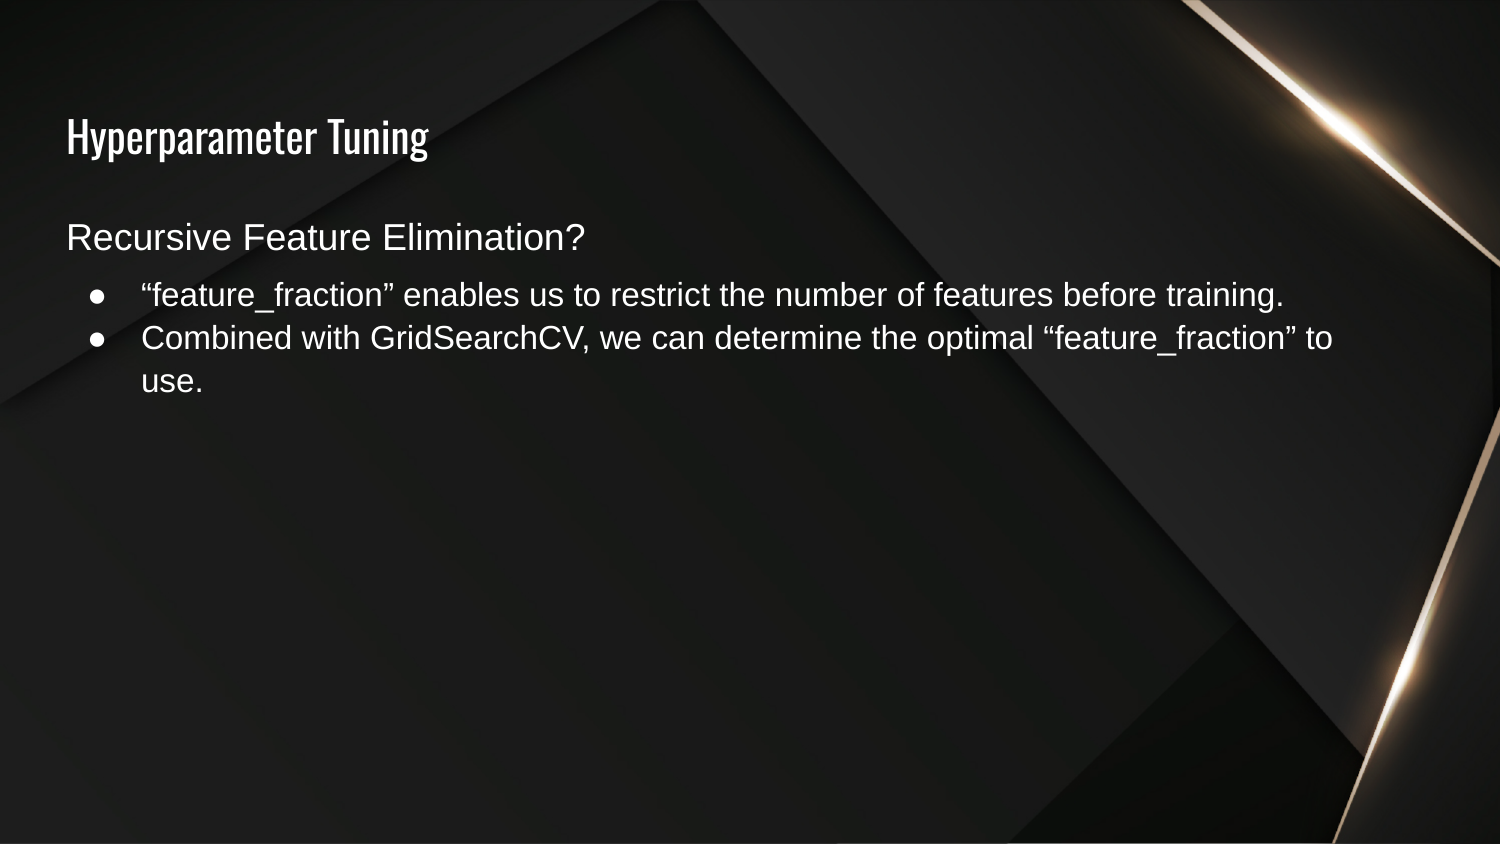

# Hyperparameter Tuning
Recursive Feature Elimination?
“feature_fraction” enables us to restrict the number of features before training.
Combined with GridSearchCV, we can determine the optimal “feature_fraction” to use.